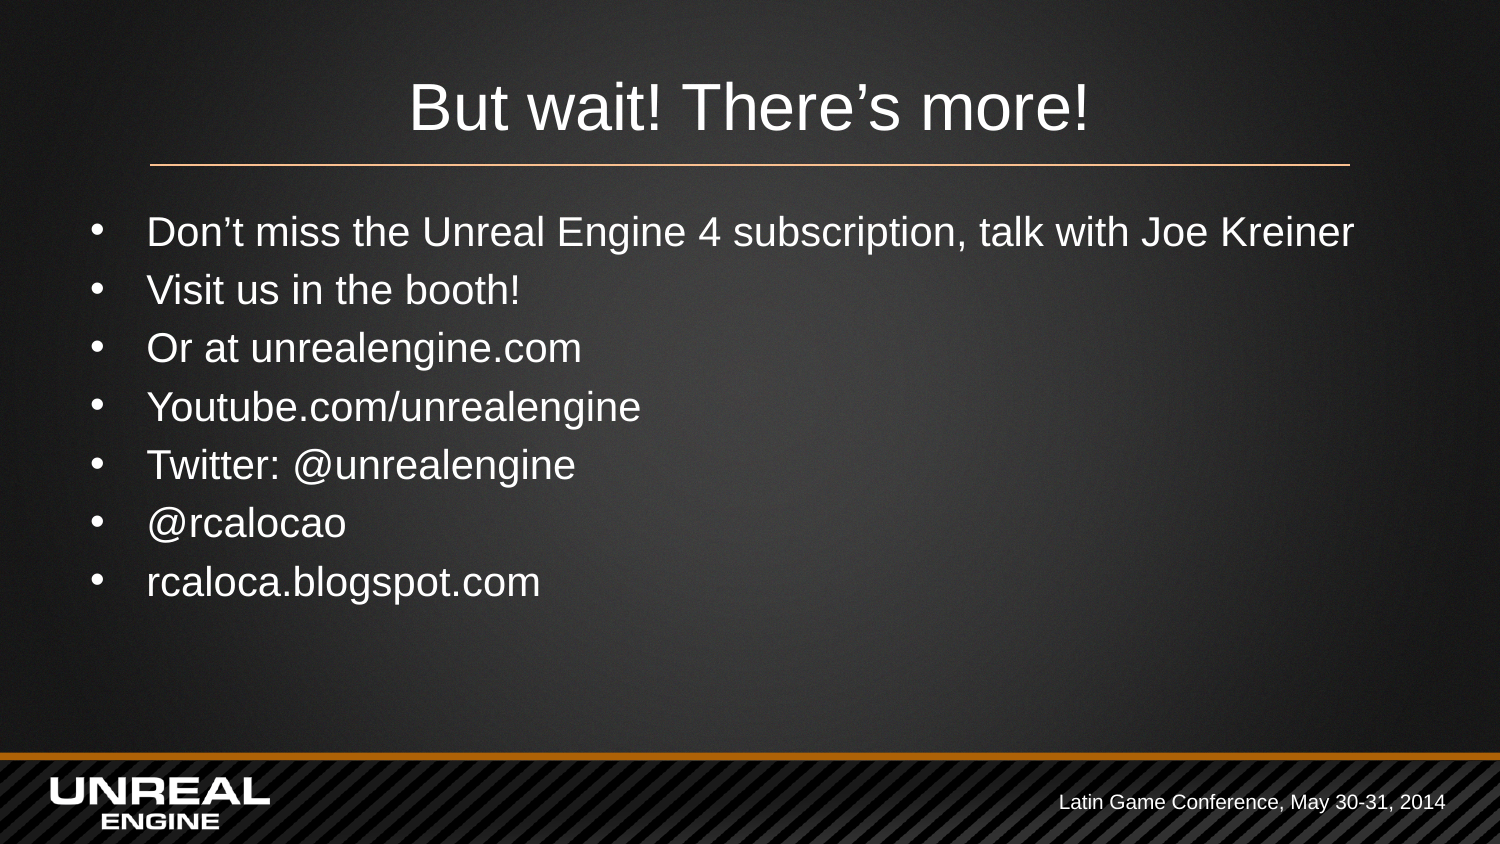

# But wait! There’s more!
Don’t miss the Unreal Engine 4 subscription, talk with Joe Kreiner
Visit us in the booth!
Or at unrealengine.com
Youtube.com/unrealengine
Twitter: @unrealengine
@rcalocao
rcaloca.blogspot.com